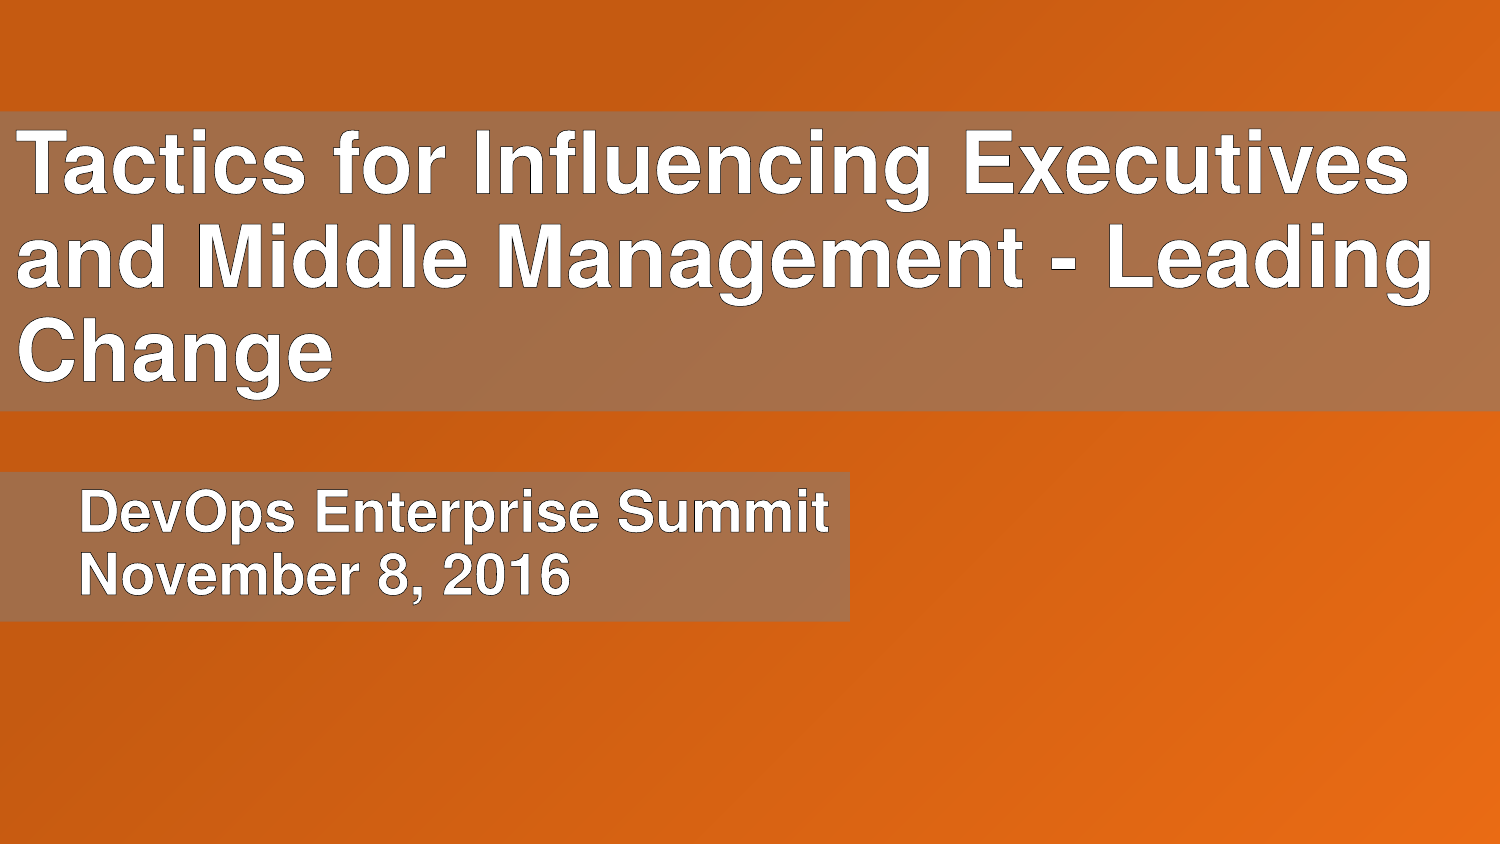

Tactics for Influencing Executives and Middle Management - Leading Change

DevOps Enterprise Summit
November 8, 2016